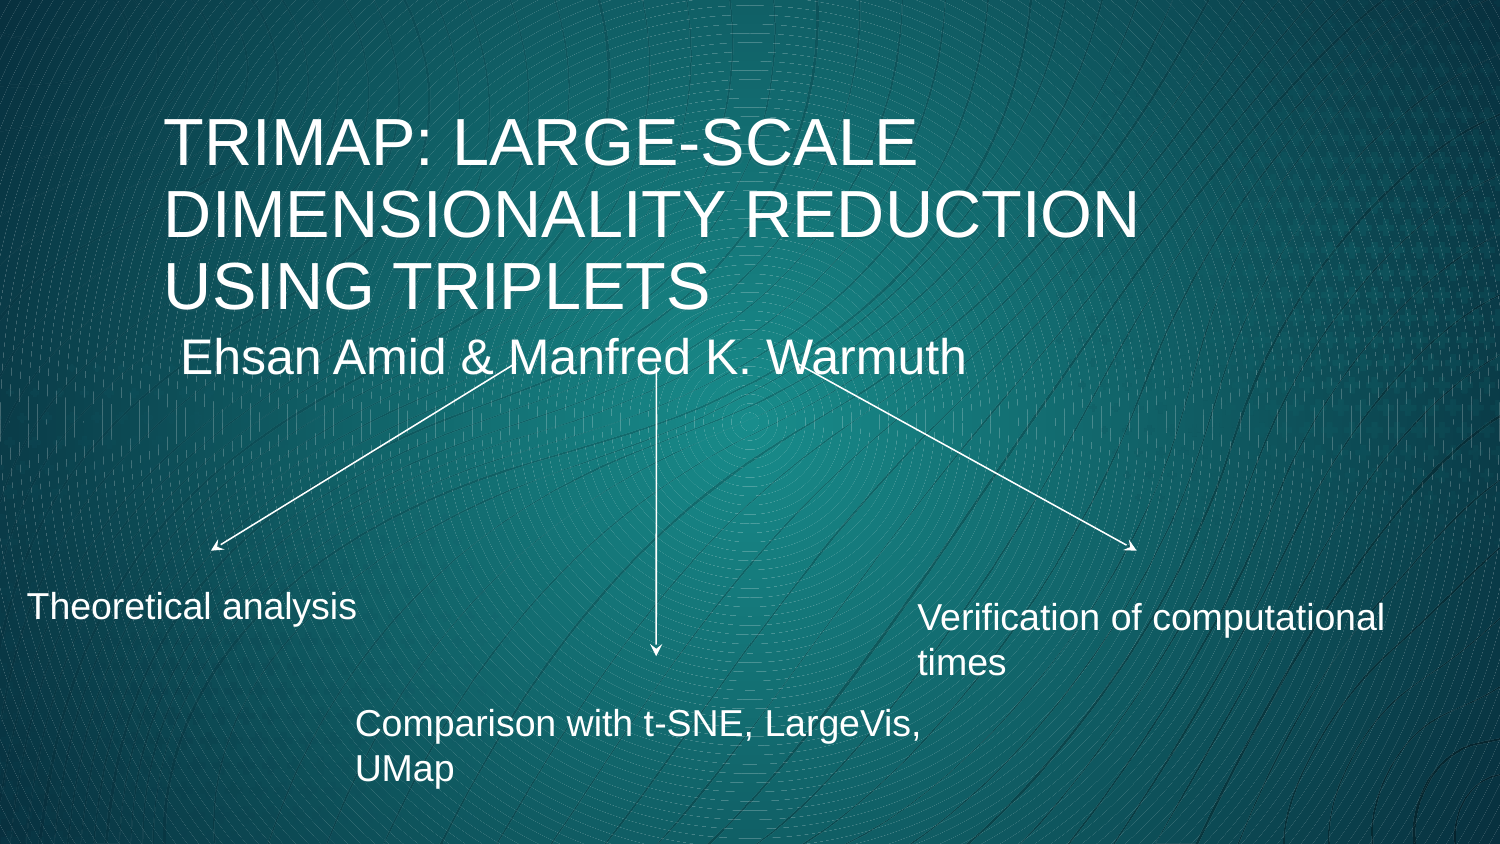

# TRIMAP: LARGE-SCALE DIMENSIONALITY REDUCTION USING TRIPLETS Ehsan Amid & Manfred K. Warmuth
Theoretical analysis

Verification of computational times

Comparison with t-SNE, LargeVis, UMap